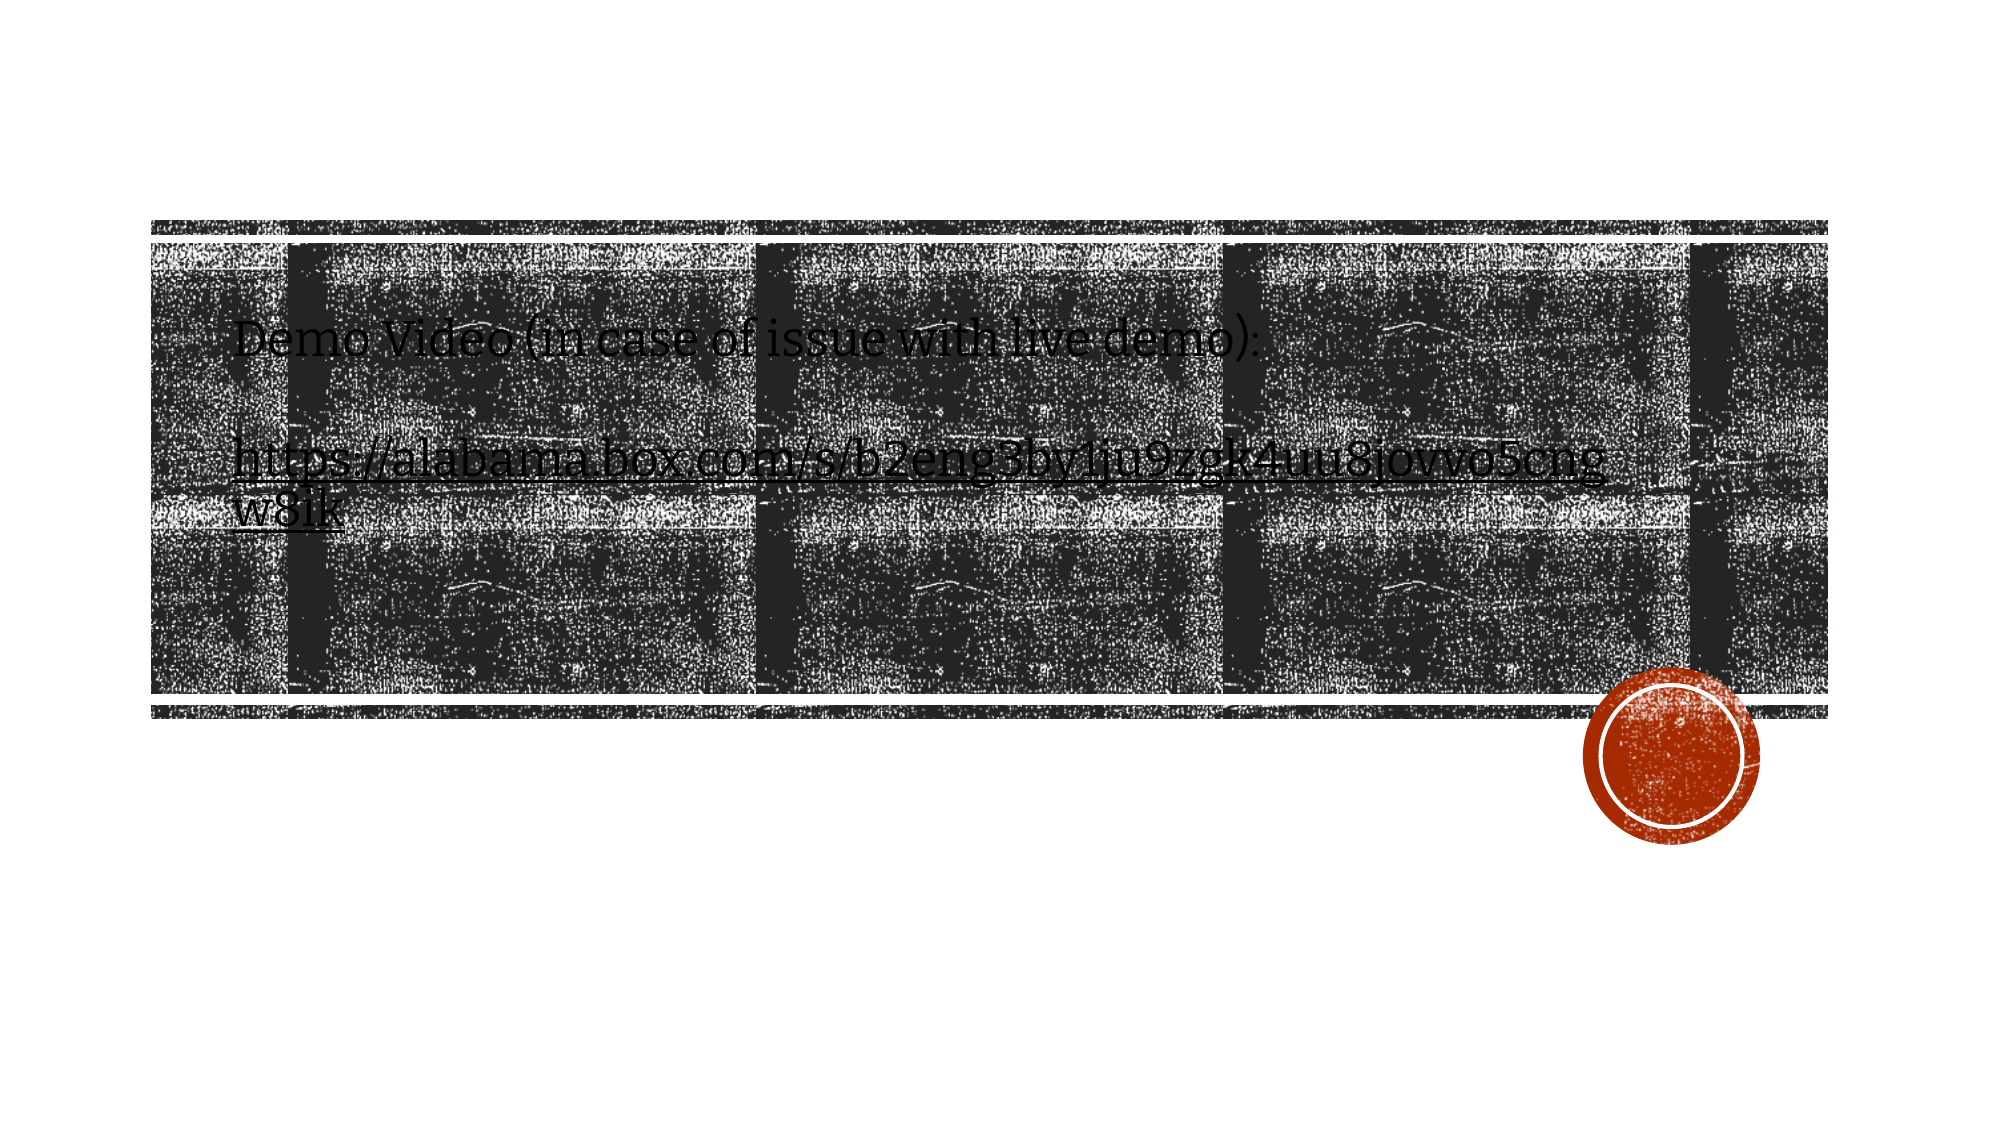

Demo Video (in case of issue with live demo):

https://alabama.box.com/s/b2eng3by1ju9zgk4uu8jovvo5cngw8ik